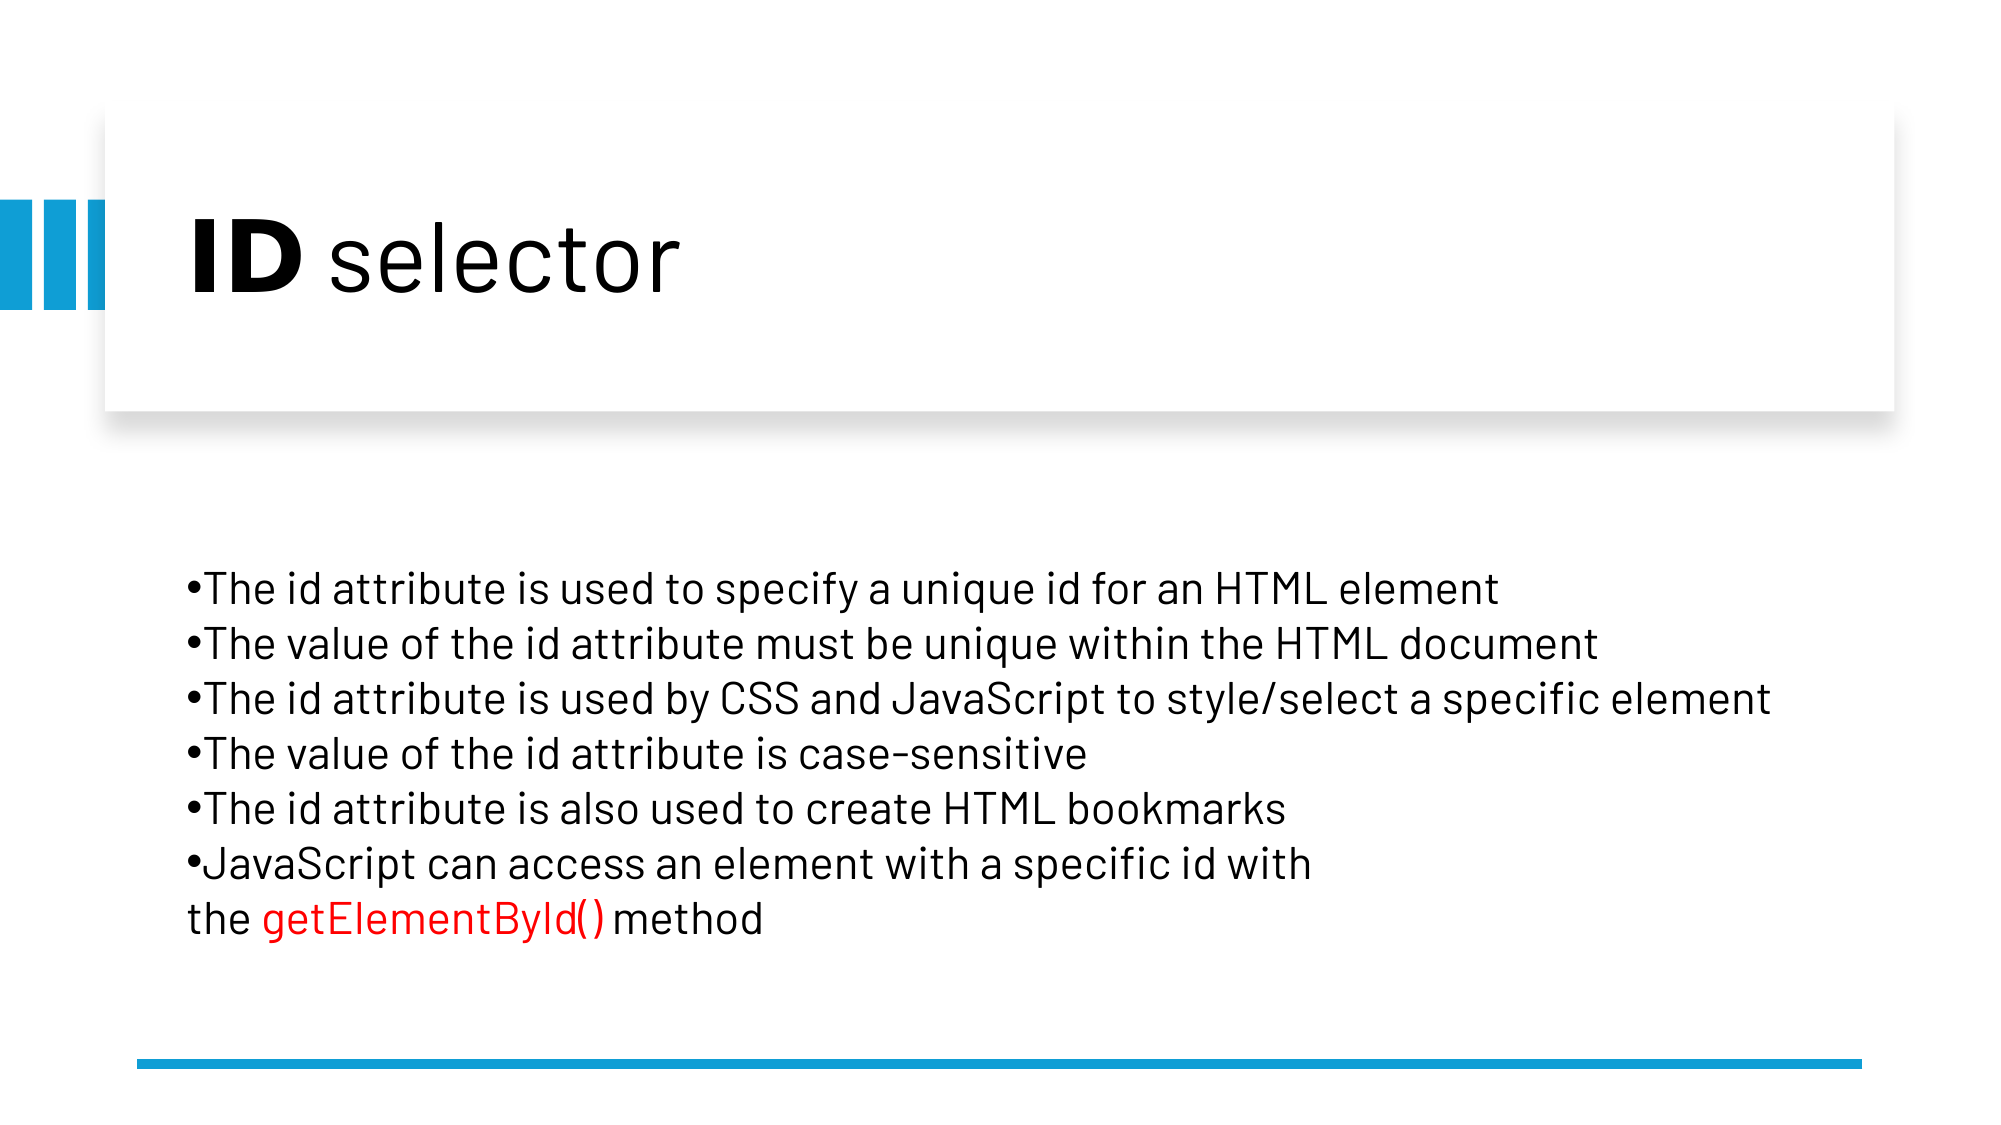

ID selector

The id attribute is used to specify a unique id for an HTML element
The value of the id attribute must be unique within the HTML document
The id attribute is used by CSS and JavaScript to style/select a specific element
The value of the id attribute is case-sensitive
The id attribute is also used to create HTML bookmarks
JavaScript can access an element with a specific id with the getElementById() method